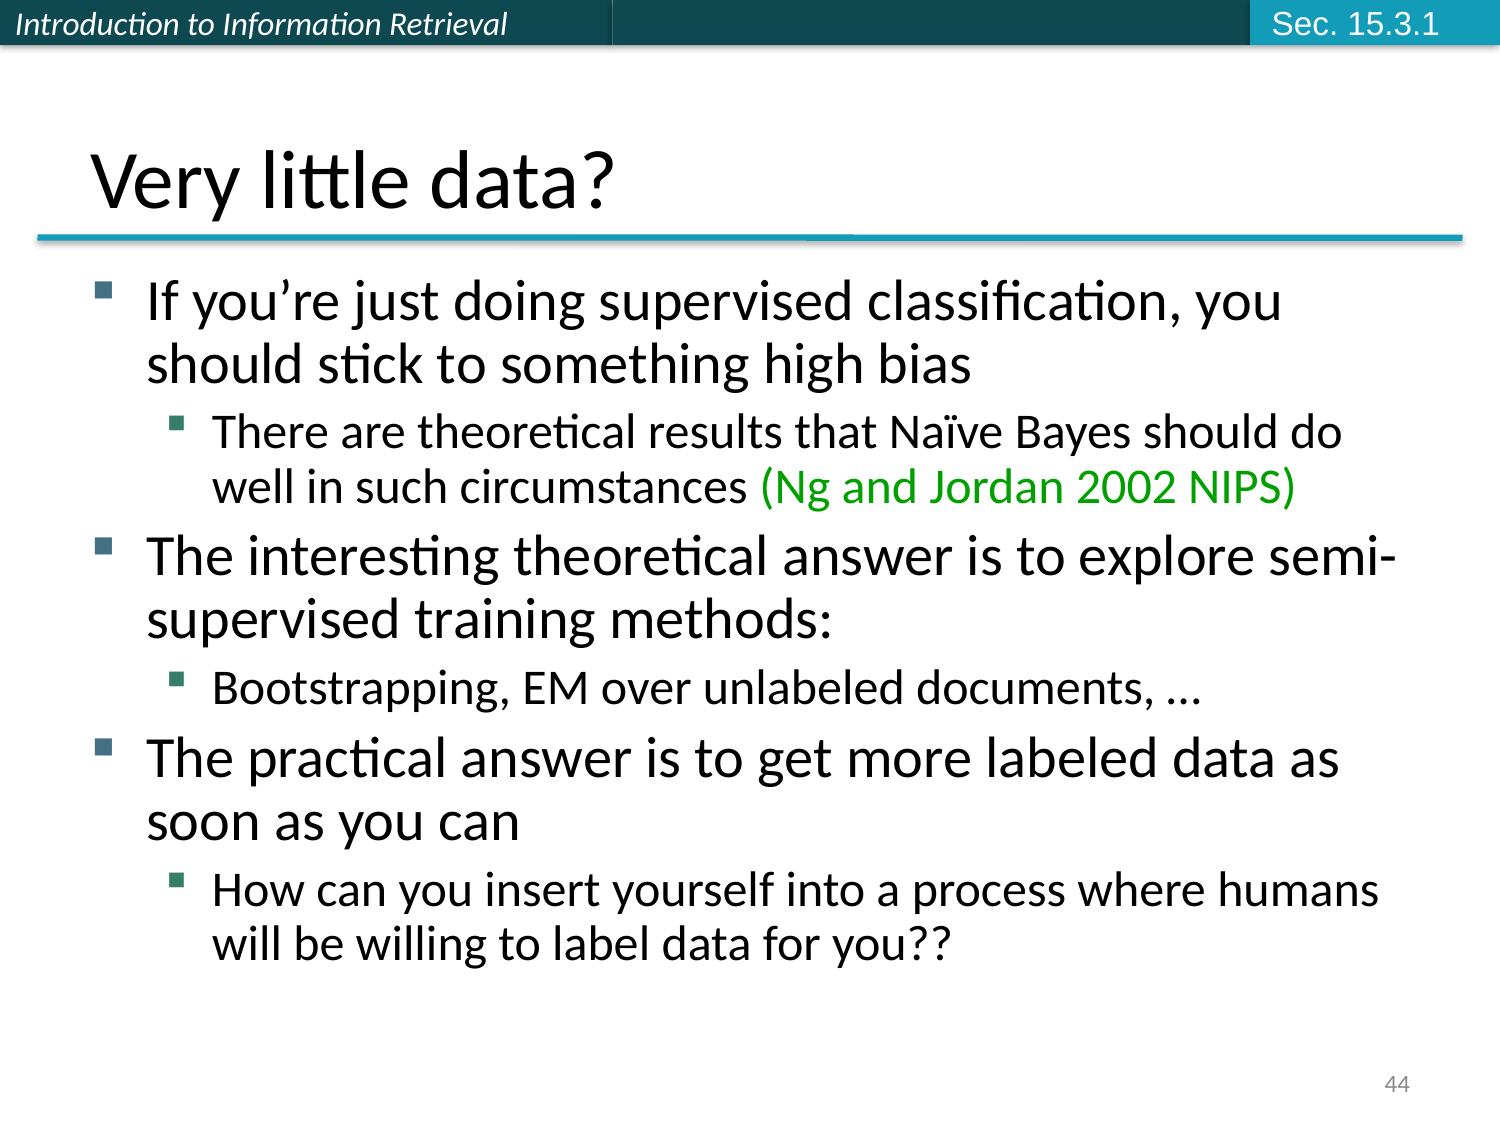

Sec. 15.3.1
# Very little data?
If you’re just doing supervised classification, you should stick to something high bias
There are theoretical results that Naïve Bayes should do well in such circumstances (Ng and Jordan 2002 NIPS)
The interesting theoretical answer is to explore semi-supervised training methods:
Bootstrapping, EM over unlabeled documents, …
The practical answer is to get more labeled data as soon as you can
How can you insert yourself into a process where humans will be willing to label data for you??
44